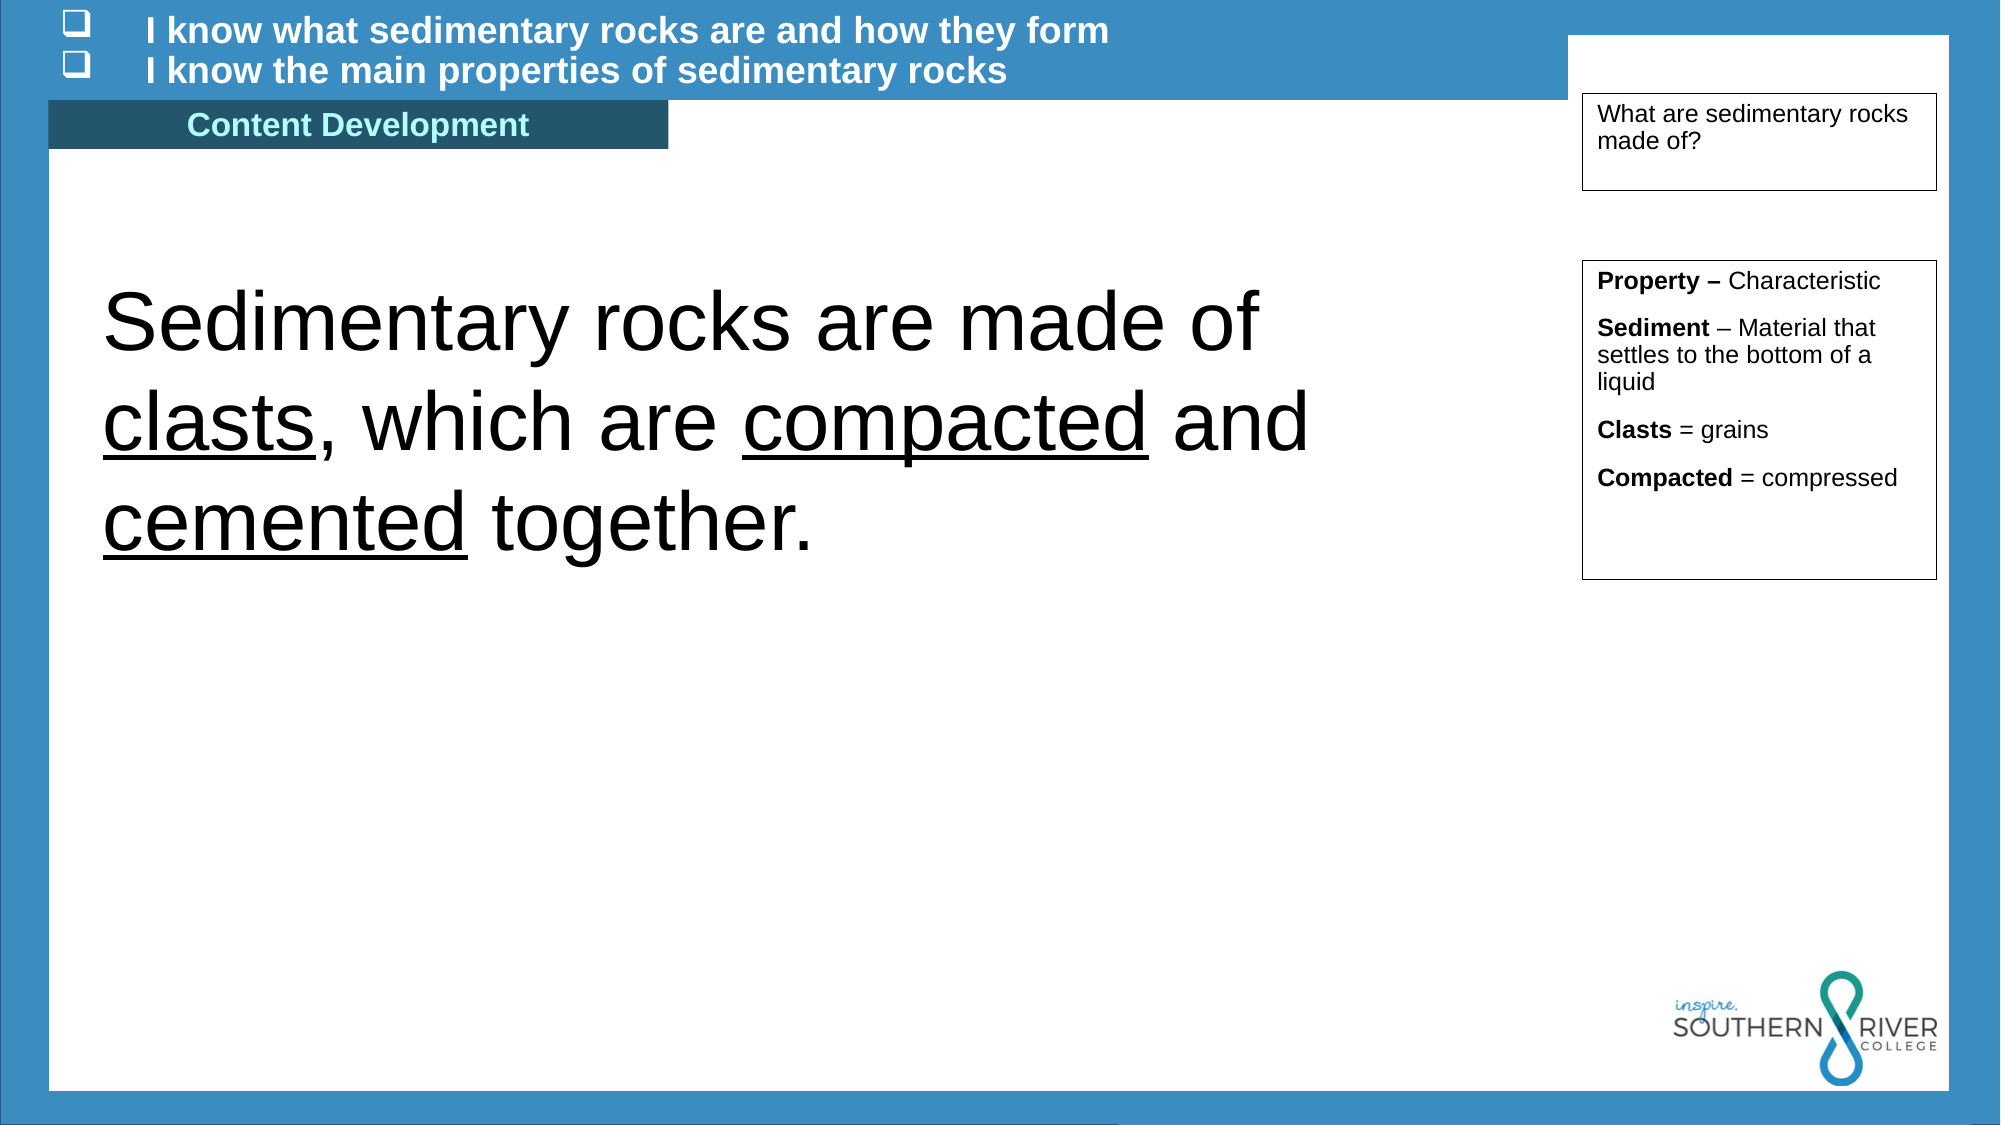

I know what sedimentary rocks are and how they form
 I know the main properties of sedimentary rocks

What are sedimentary rocks made of?

Sedimentary rocks are made of clasts, which are compacted and cemented together.

Property – Characteristic
Sediment – Material that settles to the bottom of a liquid
Clasts = grains
Compacted = compressed